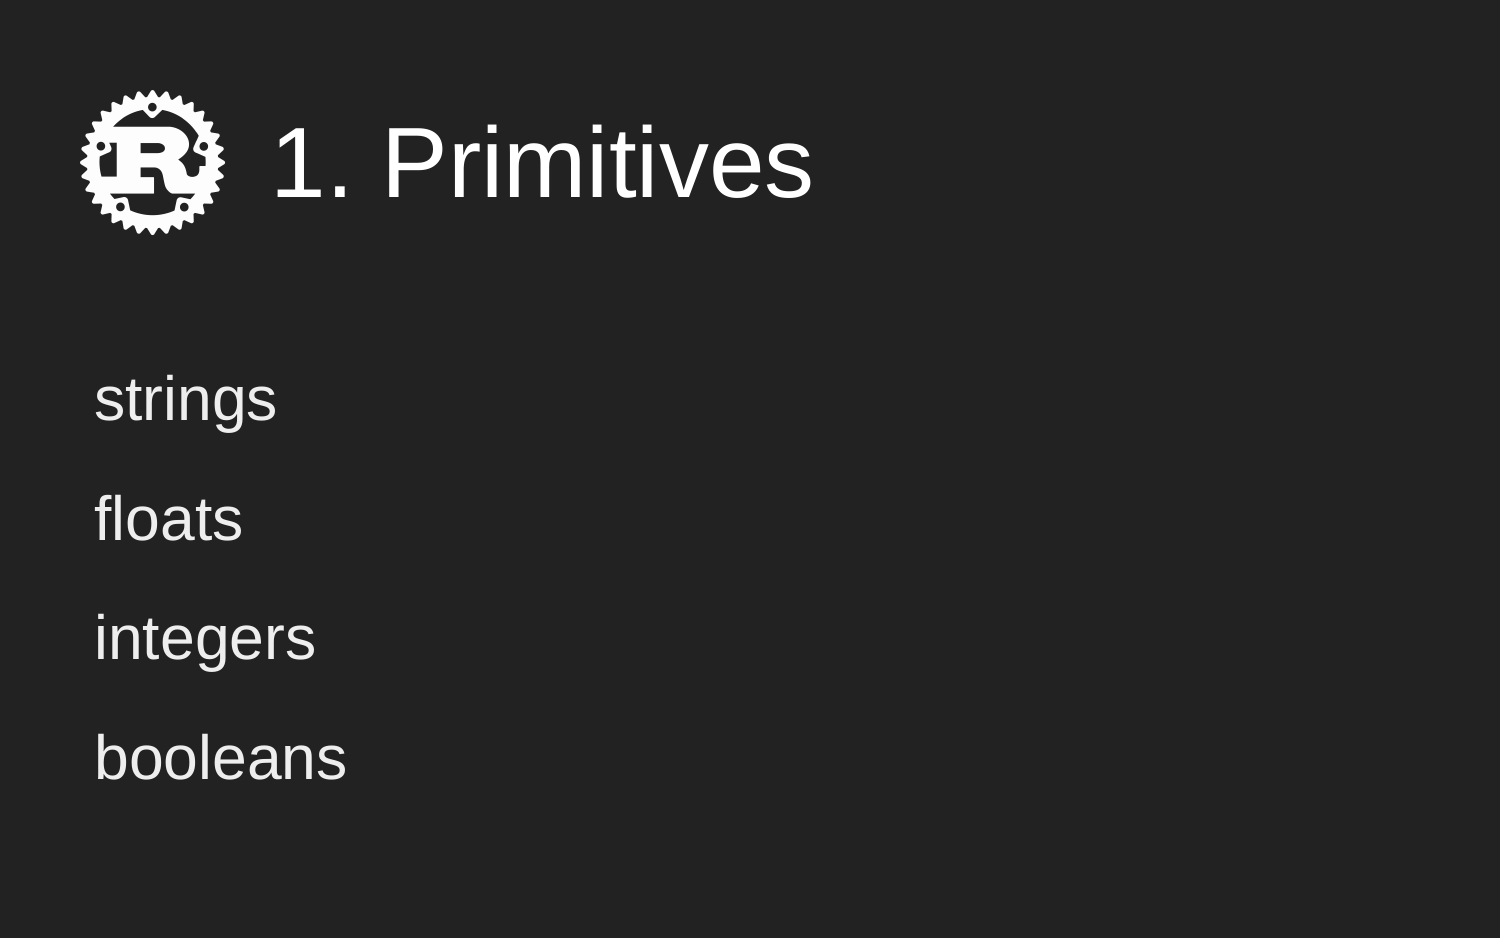

# 1. Primitives
strings
floats
integers
booleans